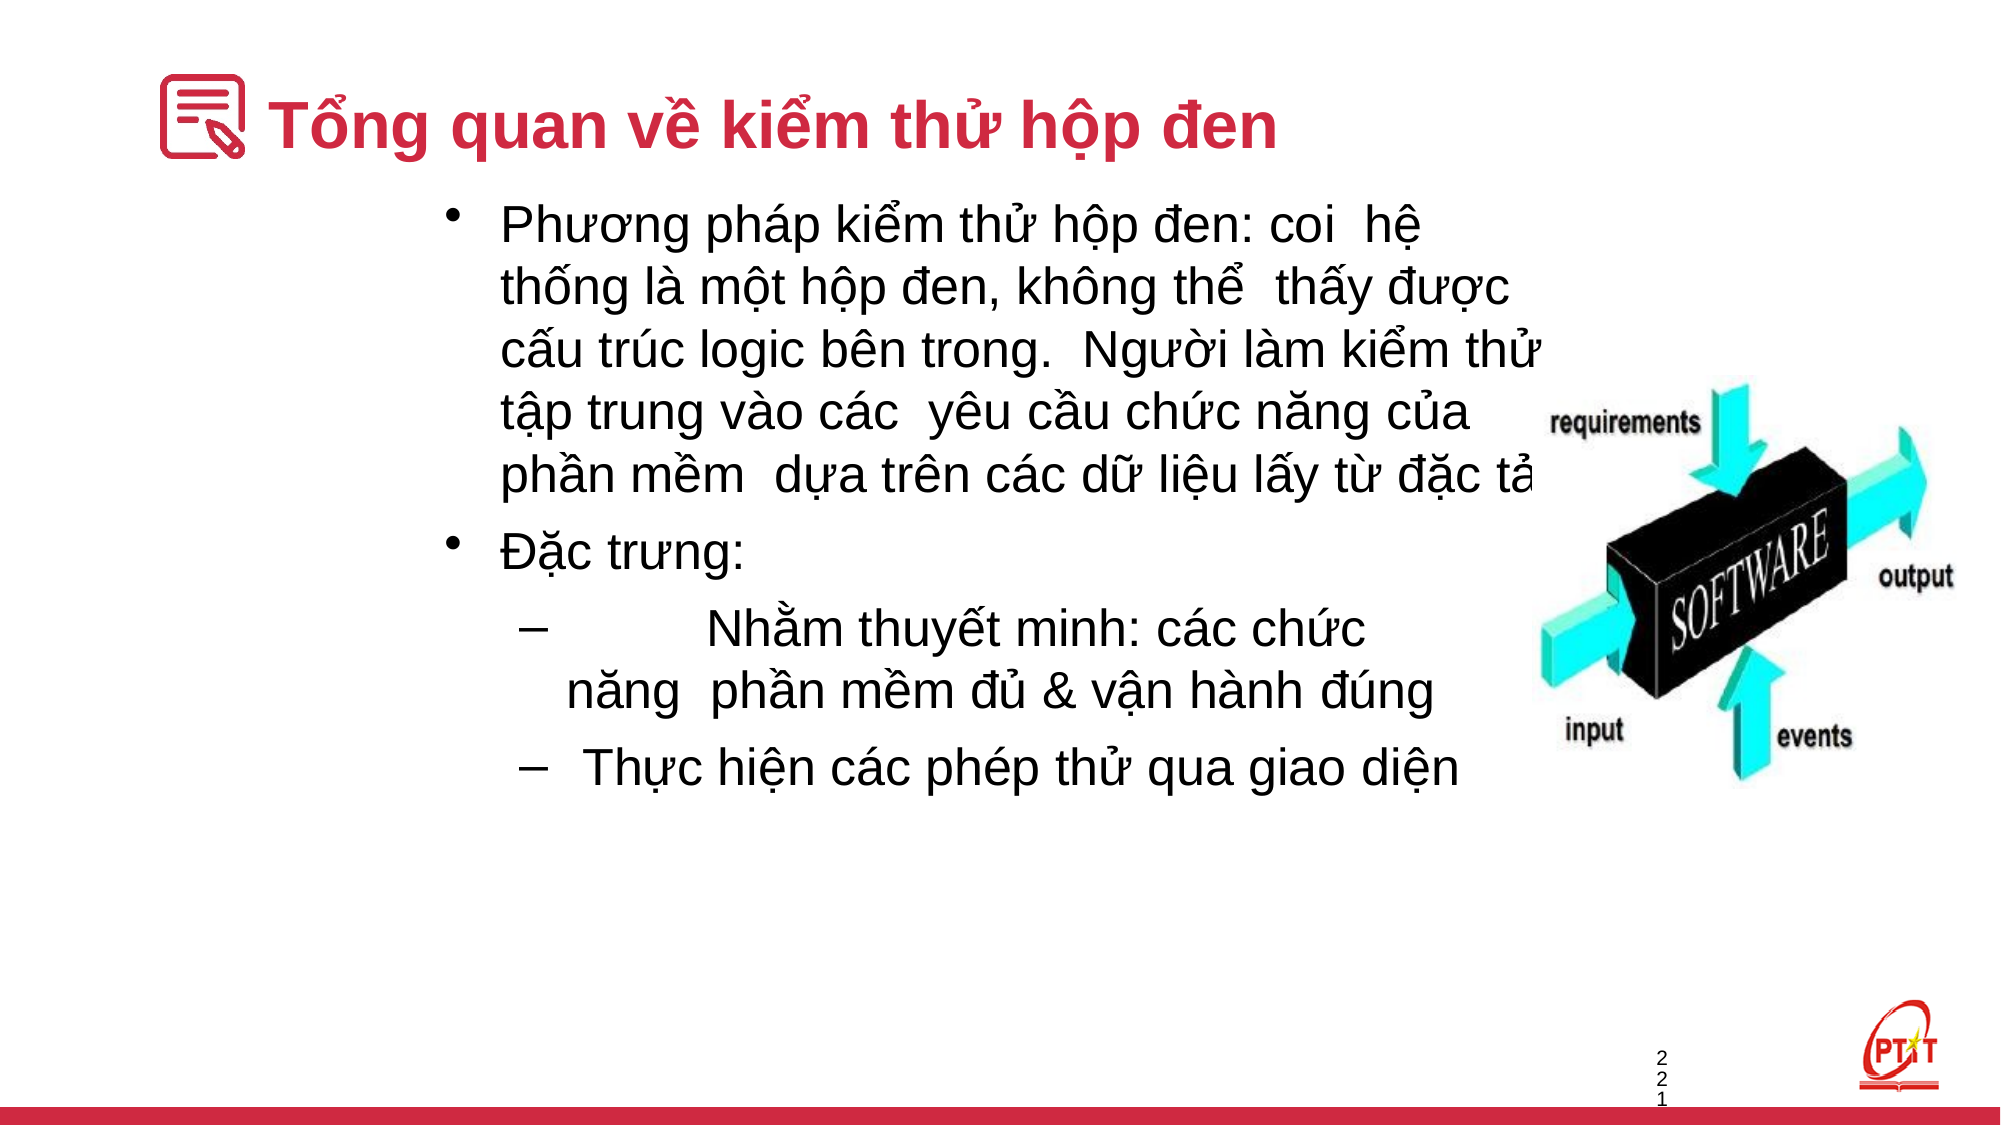

# Tổng quan về kiểm thử hộp đen
Phương pháp kiểm thử hộp đen: coi  hệ thống là một hộp đen, không thể  thấy được cấu trúc logic bên trong.  Người làm kiểm thử tập trung vào các  yêu cầu chức năng của phần mềm  dựa trên các dữ liệu lấy từ đặc tả
Đặc trưng:
	Nhằm thuyết minh: các chức năng  phần mềm đủ & vận hành đúng
Thực hiện các phép thử qua giao diện

221